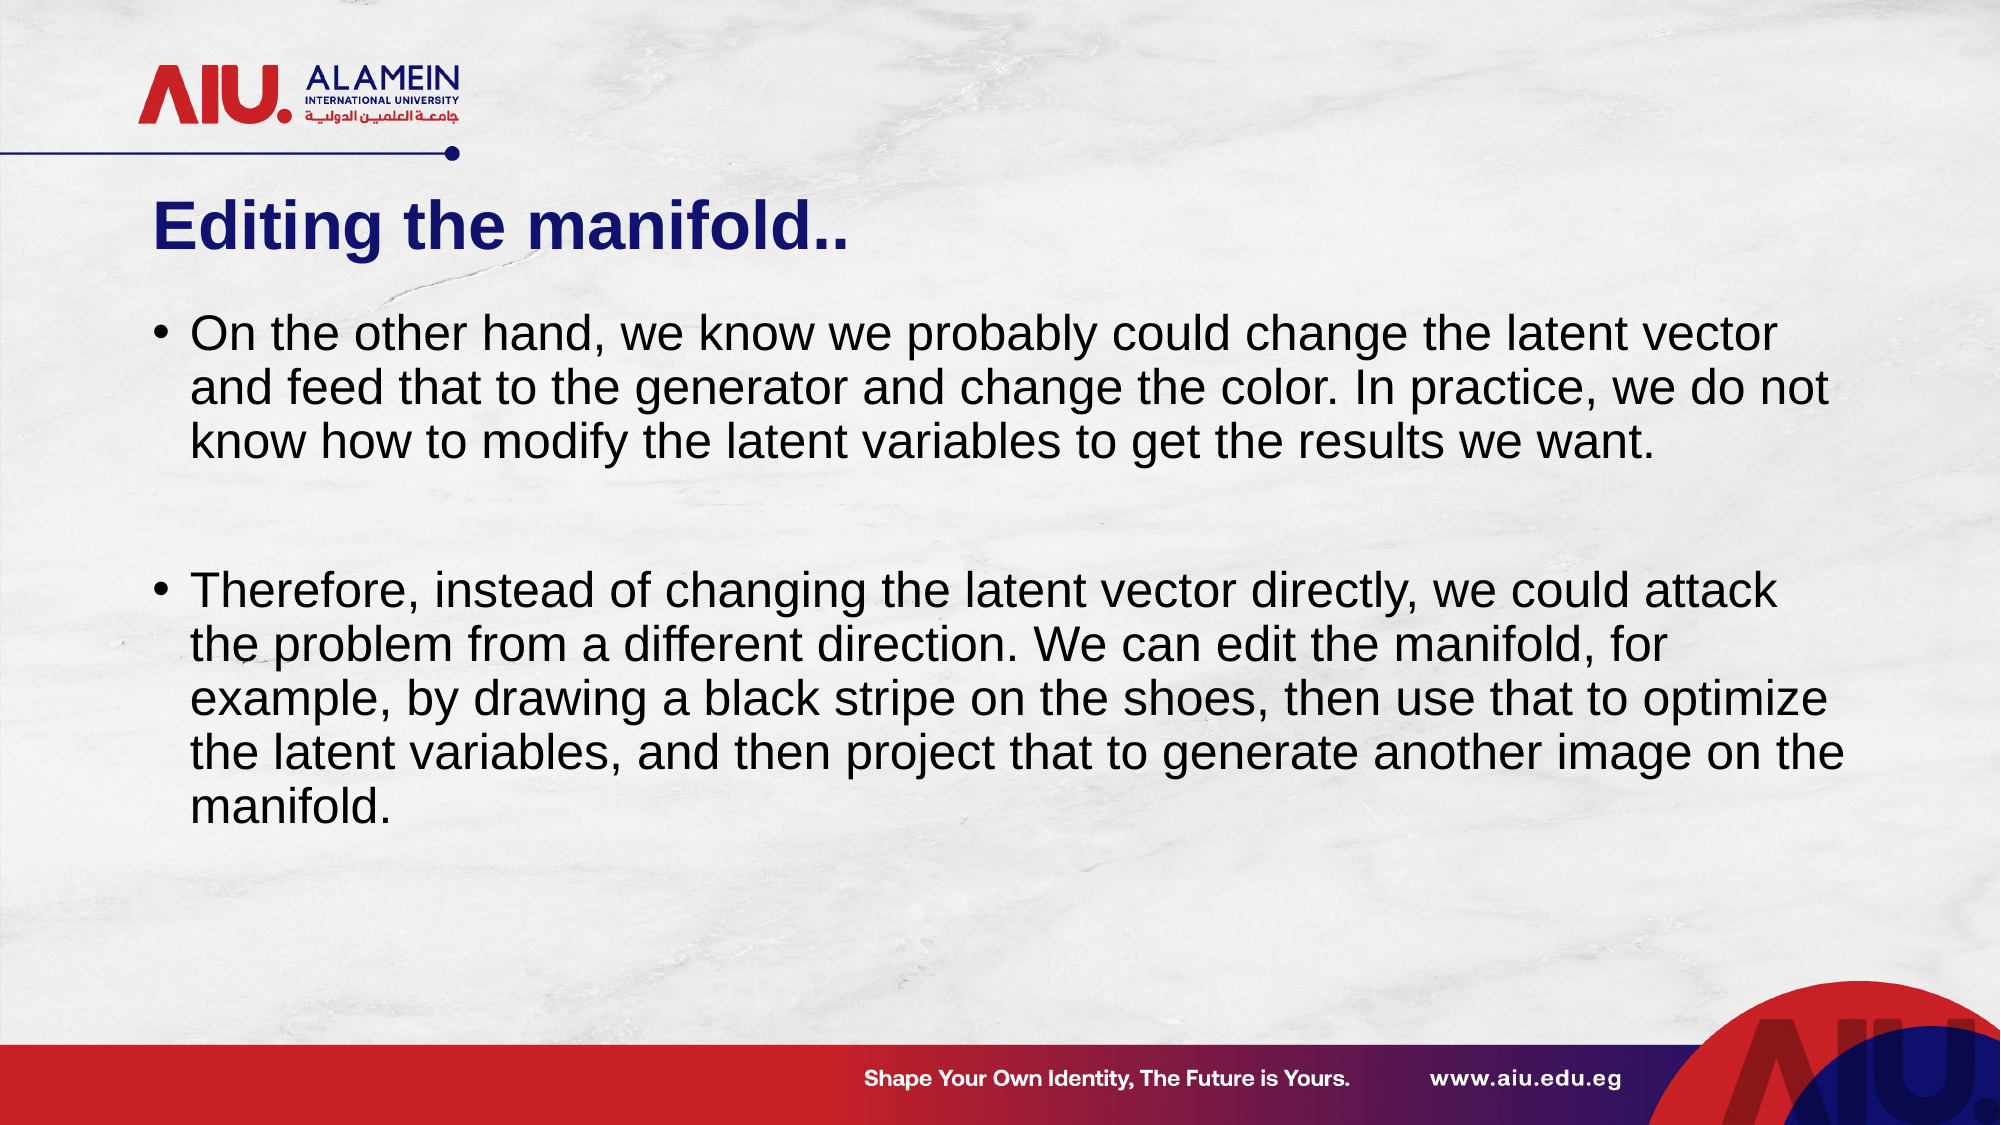

# Editing the manifold..
On the other hand, we know we probably could change the latent vector and feed that to the generator and change the color. In practice, we do not know how to modify the latent variables to get the results we want.

Therefore, instead of changing the latent vector directly, we could attack the problem from a different direction. We can edit the manifold, for example, by drawing a black stripe on the shoes, then use that to optimize the latent variables, and then project that to generate another image on the manifold.